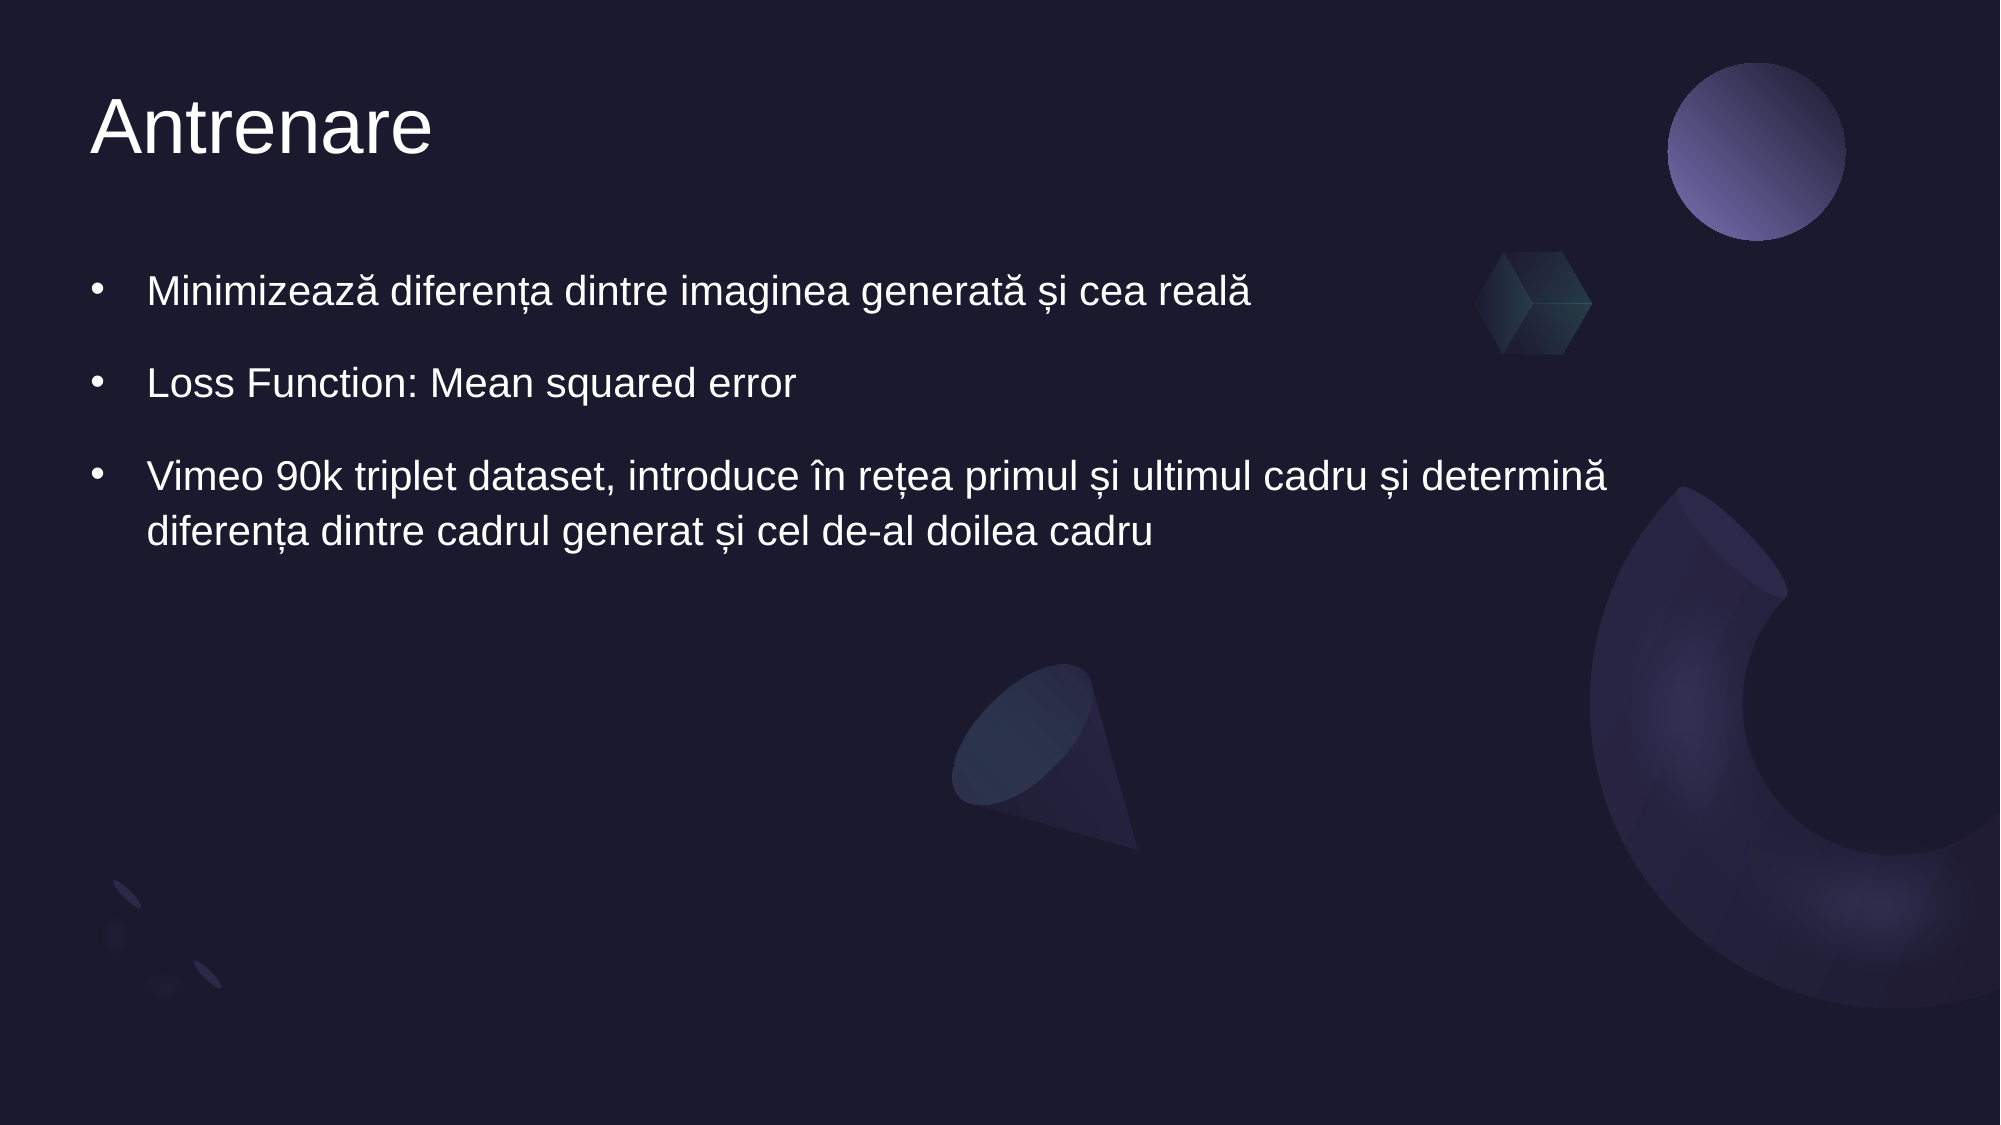

# Antrenare
Minimizează diferența dintre imaginea generată și cea reală
Loss Function: Mean squared error
Vimeo 90k triplet dataset, introduce în rețea primul și ultimul cadru și determină diferența dintre cadrul generat și cel de-al doilea cadru